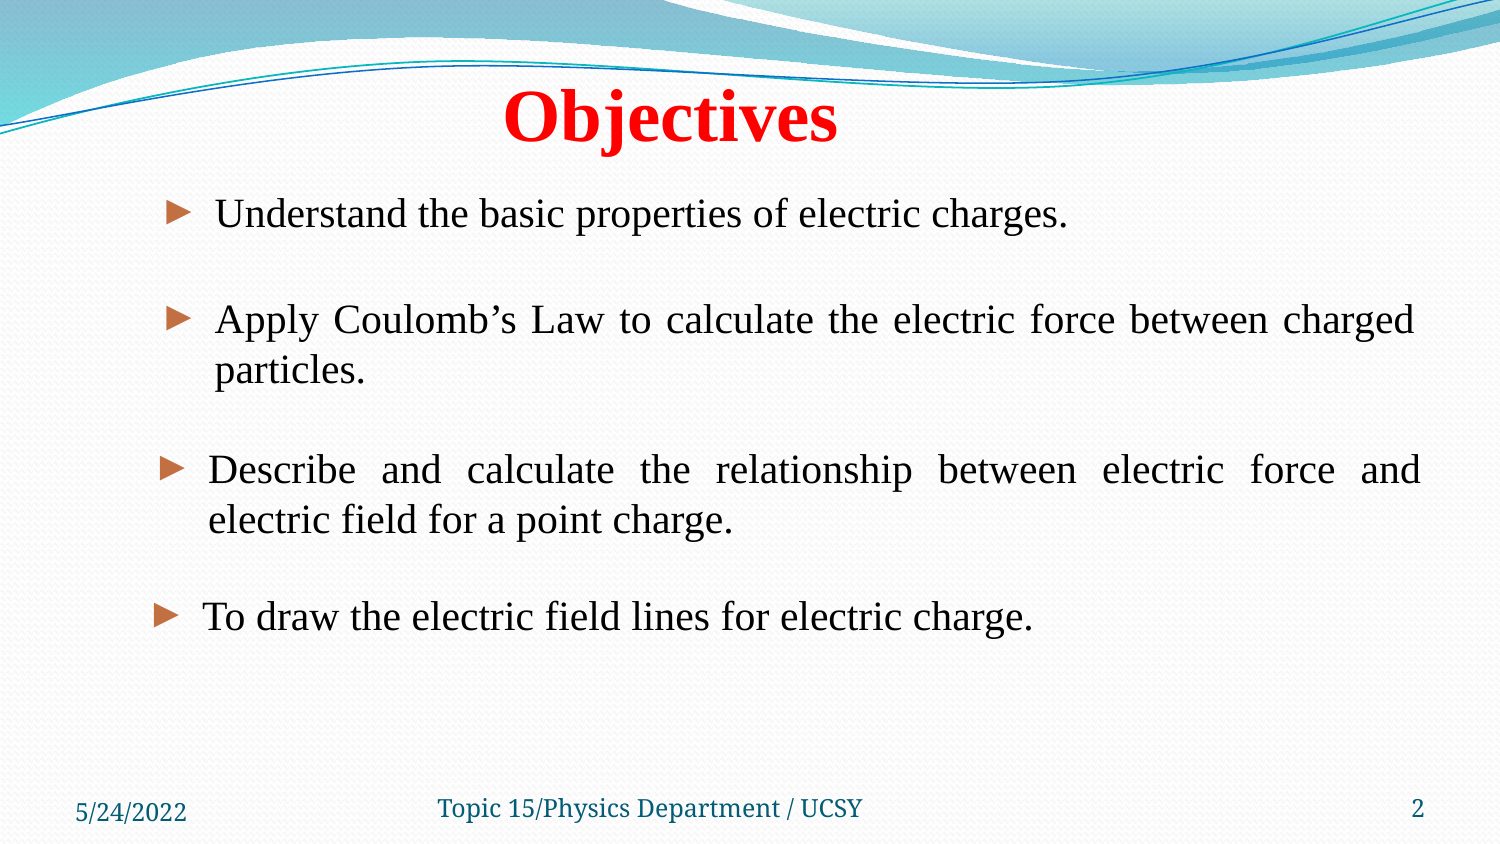

Objectives
Understand the basic properties of electric charges.
Apply Coulomb’s Law to calculate the electric force between charged particles.
Describe and calculate the relationship between electric force and electric field for a point charge.
To draw the electric field lines for electric charge.
5/24/2022
Topic 15/Physics Department / UCSY
2